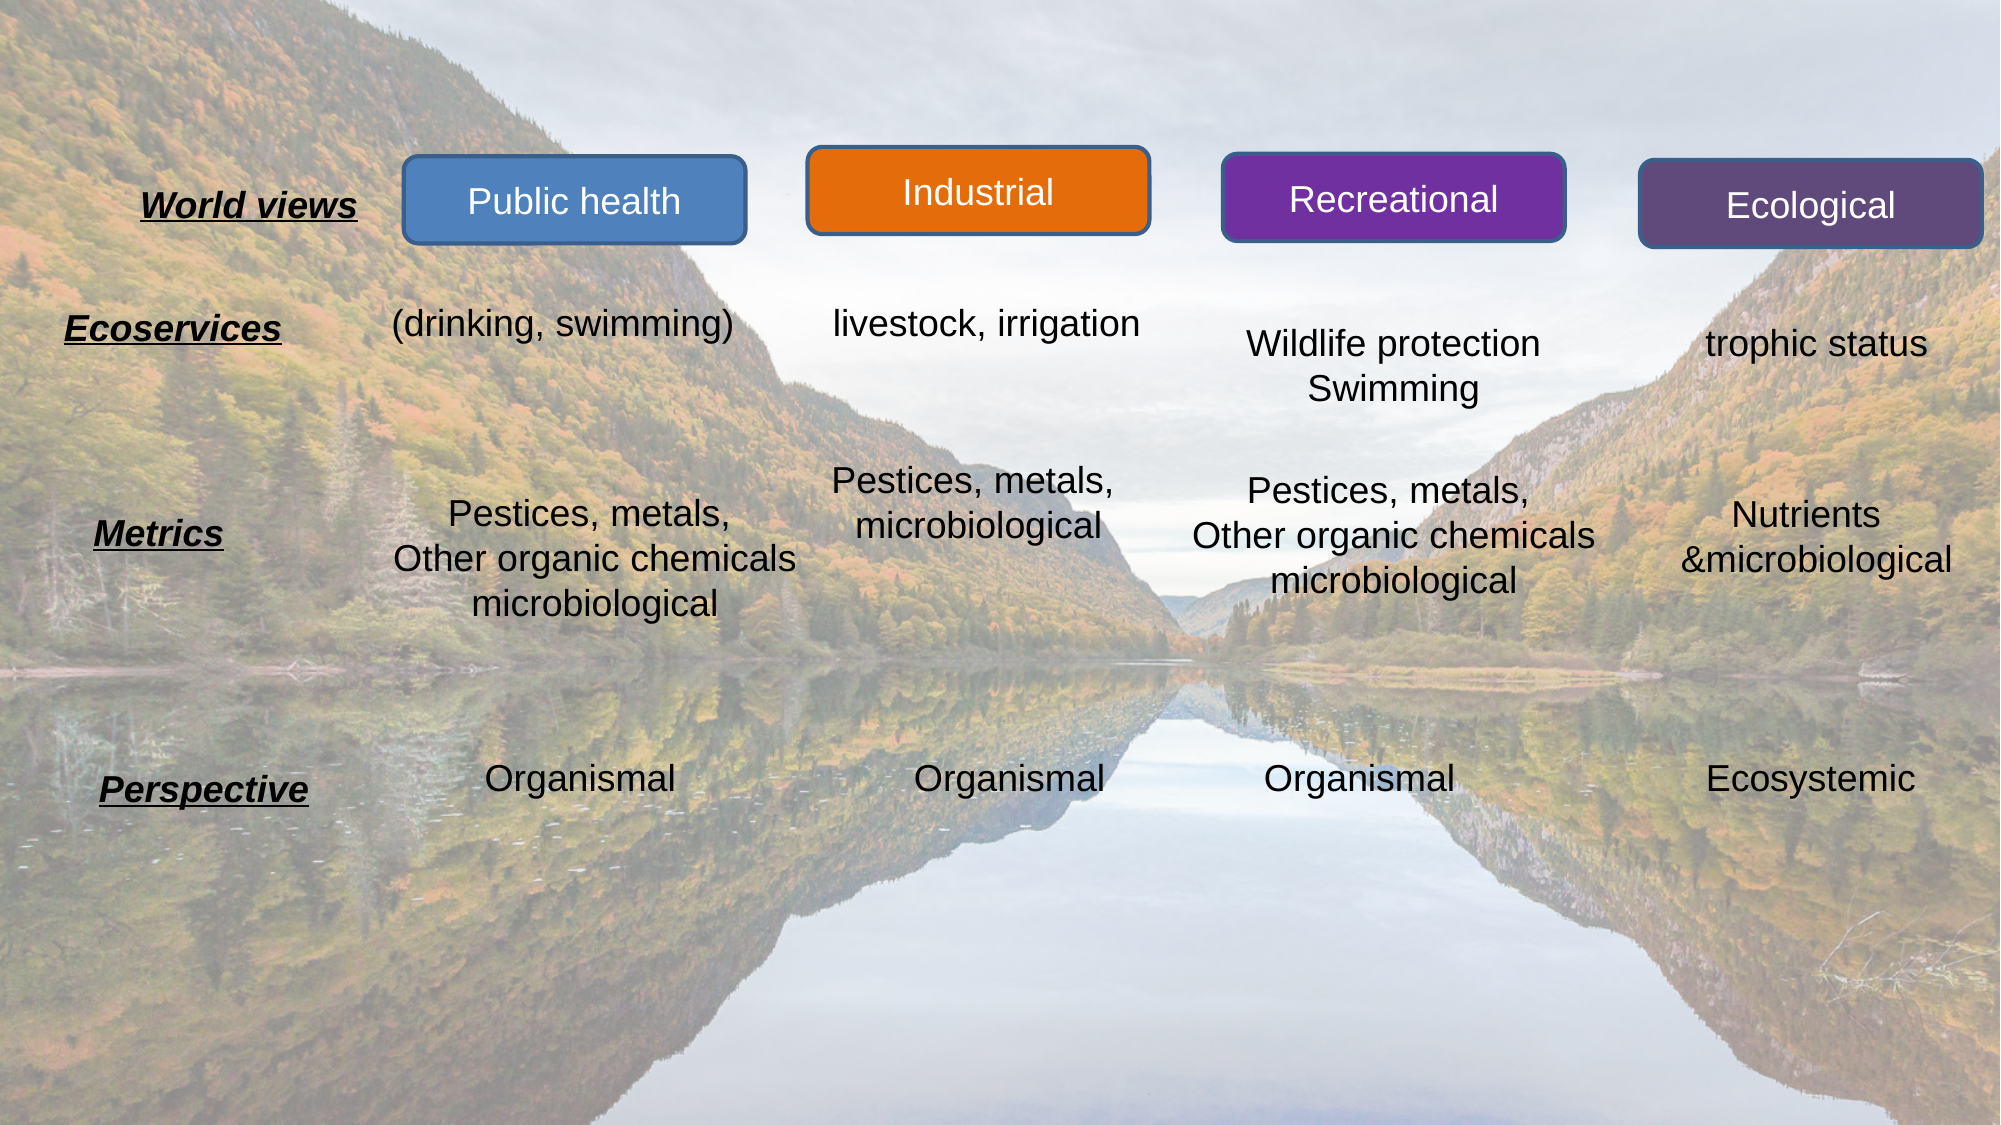

Industrial
Recreational
Public health
Ecological
World views
(drinking, swimming)
livestock, irrigation
Ecoservices
Wildlife protection
Swimming
trophic status

Pestices, metals,
microbiological
Pestices, metals,
Other organic chemicals
microbiological
Pestices, metals,
Other organic chemicals
microbiological
Nutrients
&microbiological
Metrics
Organismal
Organismal
Organismal
Ecosystemic
Perspective